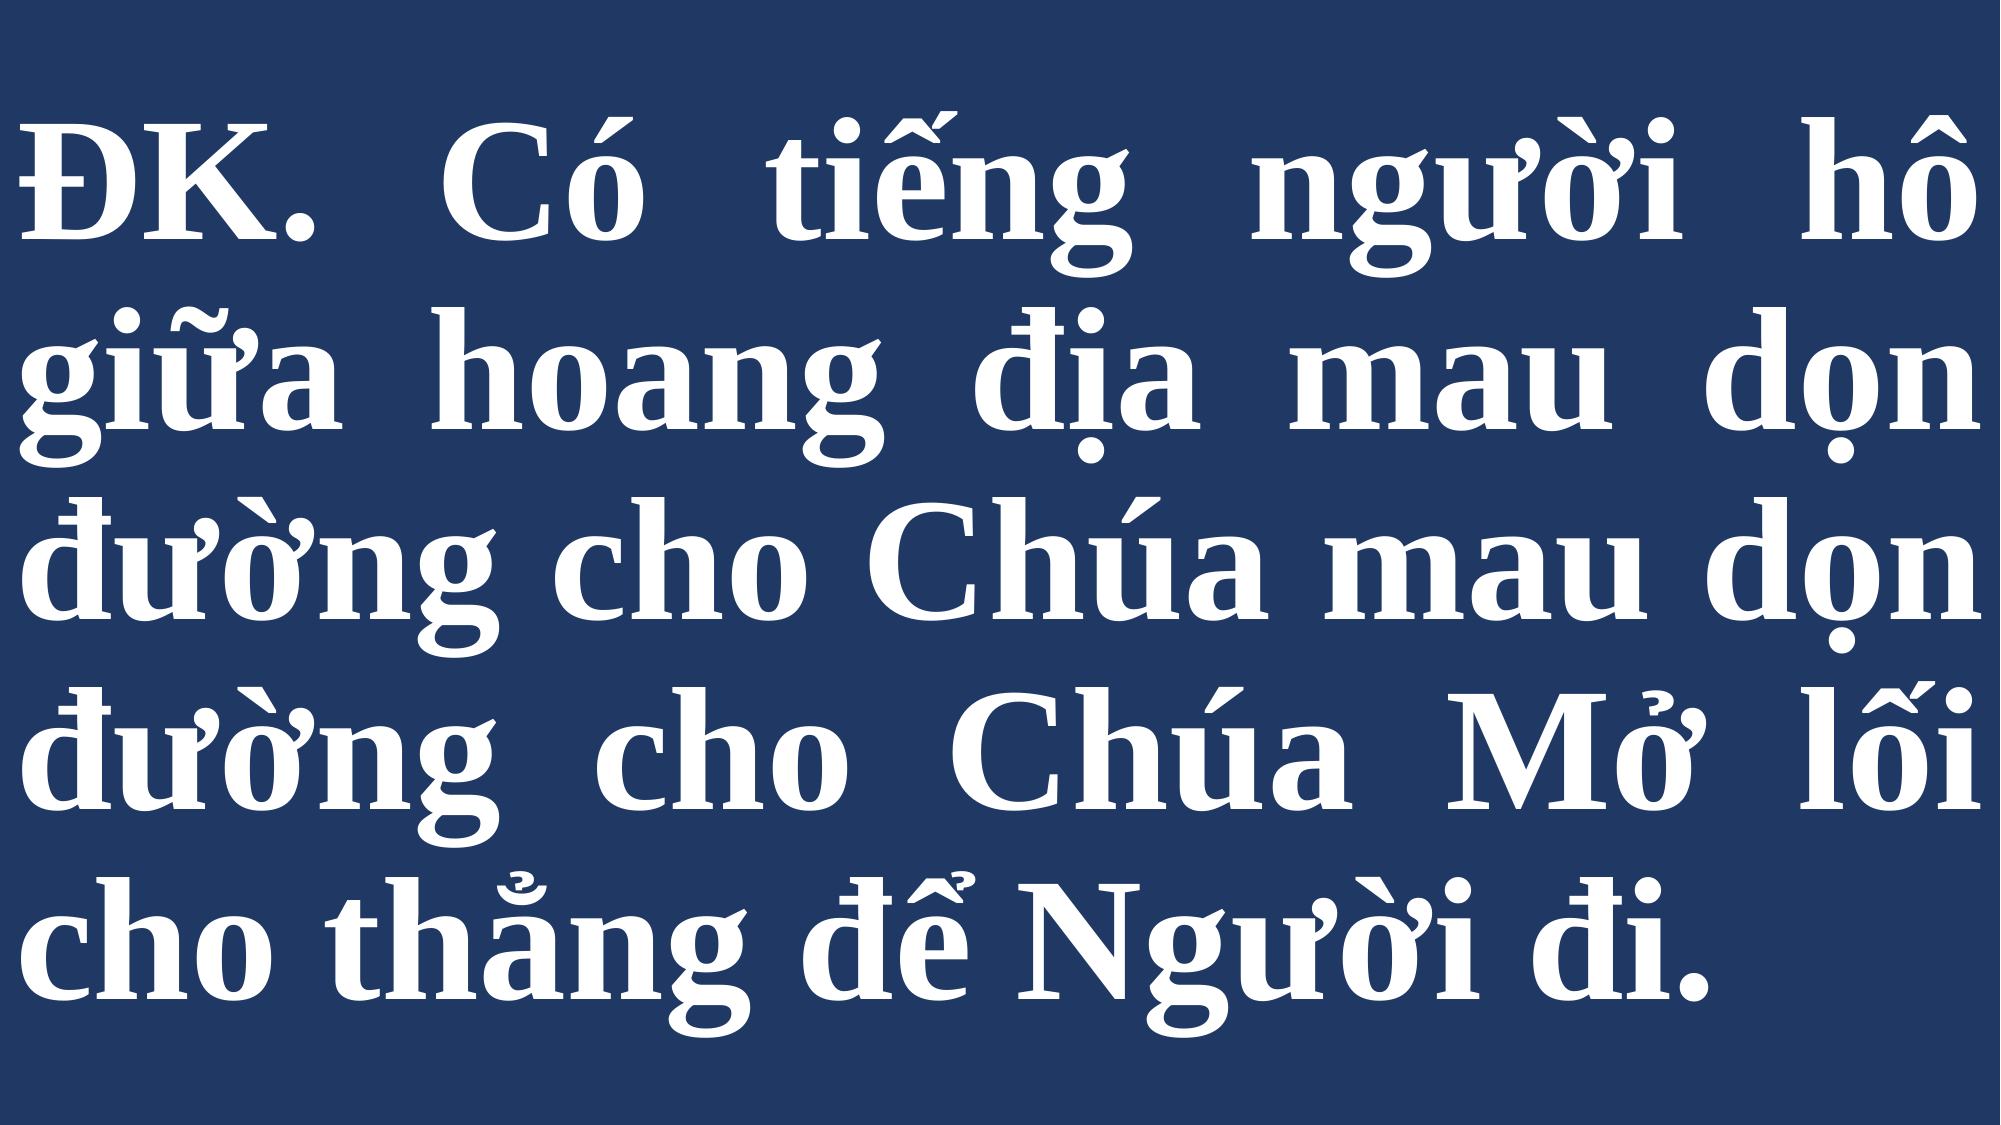

# ĐK. Có tiếng người hô giữa hoang địa mau dọn đường cho Chúa mau dọn đường cho Chúa Mở lối cho thẳng để Người đi.